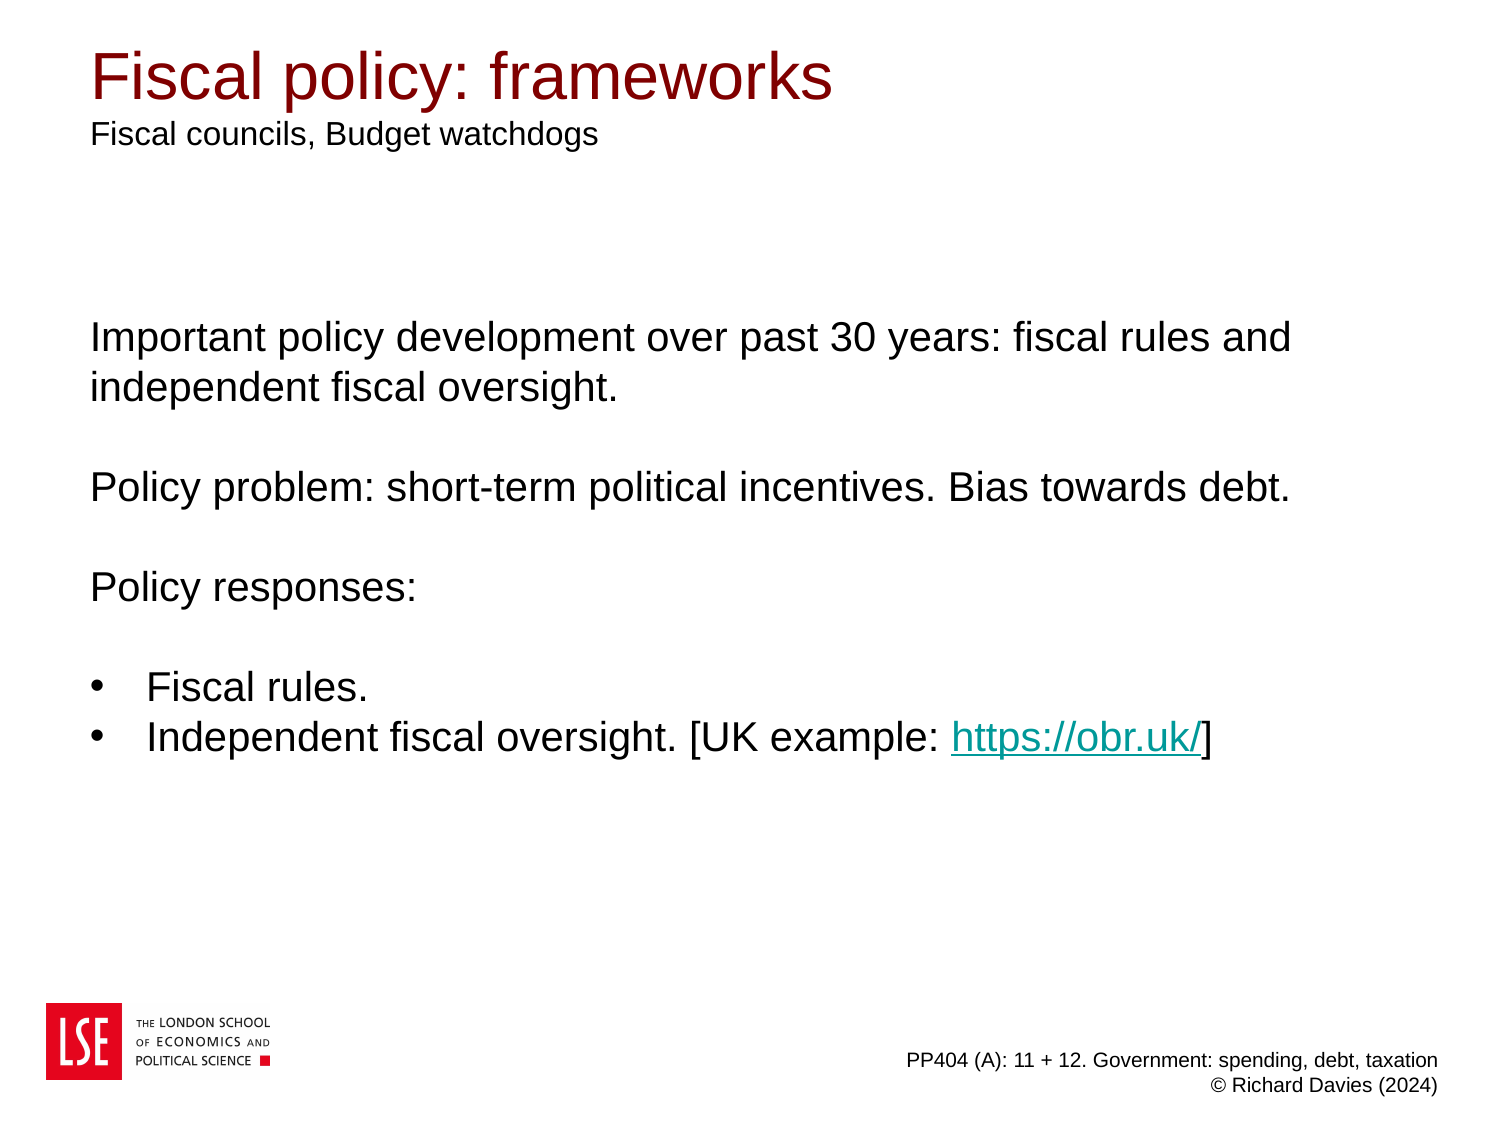

# Fiscal policy: frameworks Fiscal councils, Budget watchdogs
Important policy development over past 30 years: fiscal rules and independent fiscal oversight.

Policy problem: short-term political incentives. Bias towards debt.

Policy responses:

Fiscal rules.
Independent fiscal oversight. [UK example: https://obr.uk/]